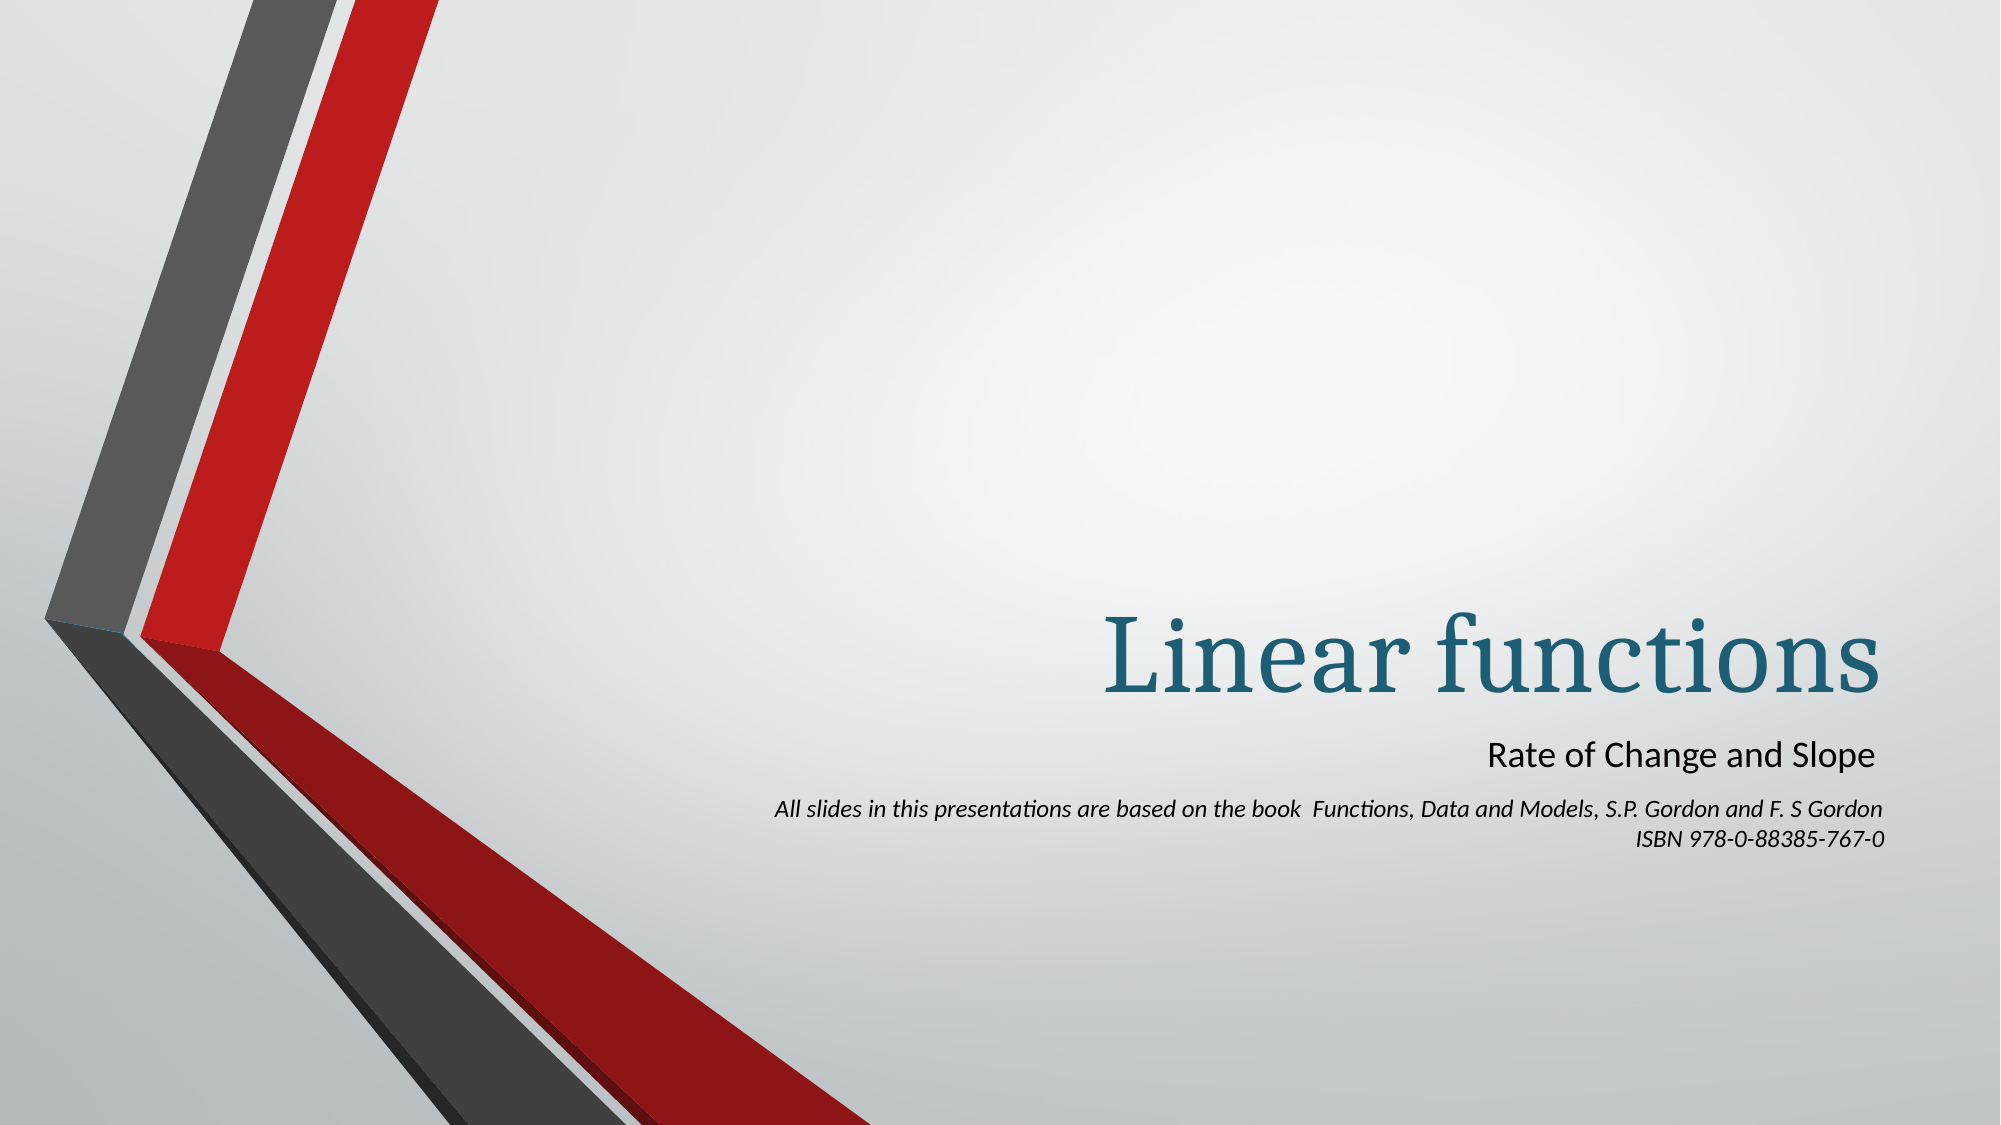

# Linear functions
Rate of Change and Slope
All slides in this presentations are based on the book  Functions, Data and Models, S.P. Gordon and F. S Gordon
ISBN 978-0-88385-767-0